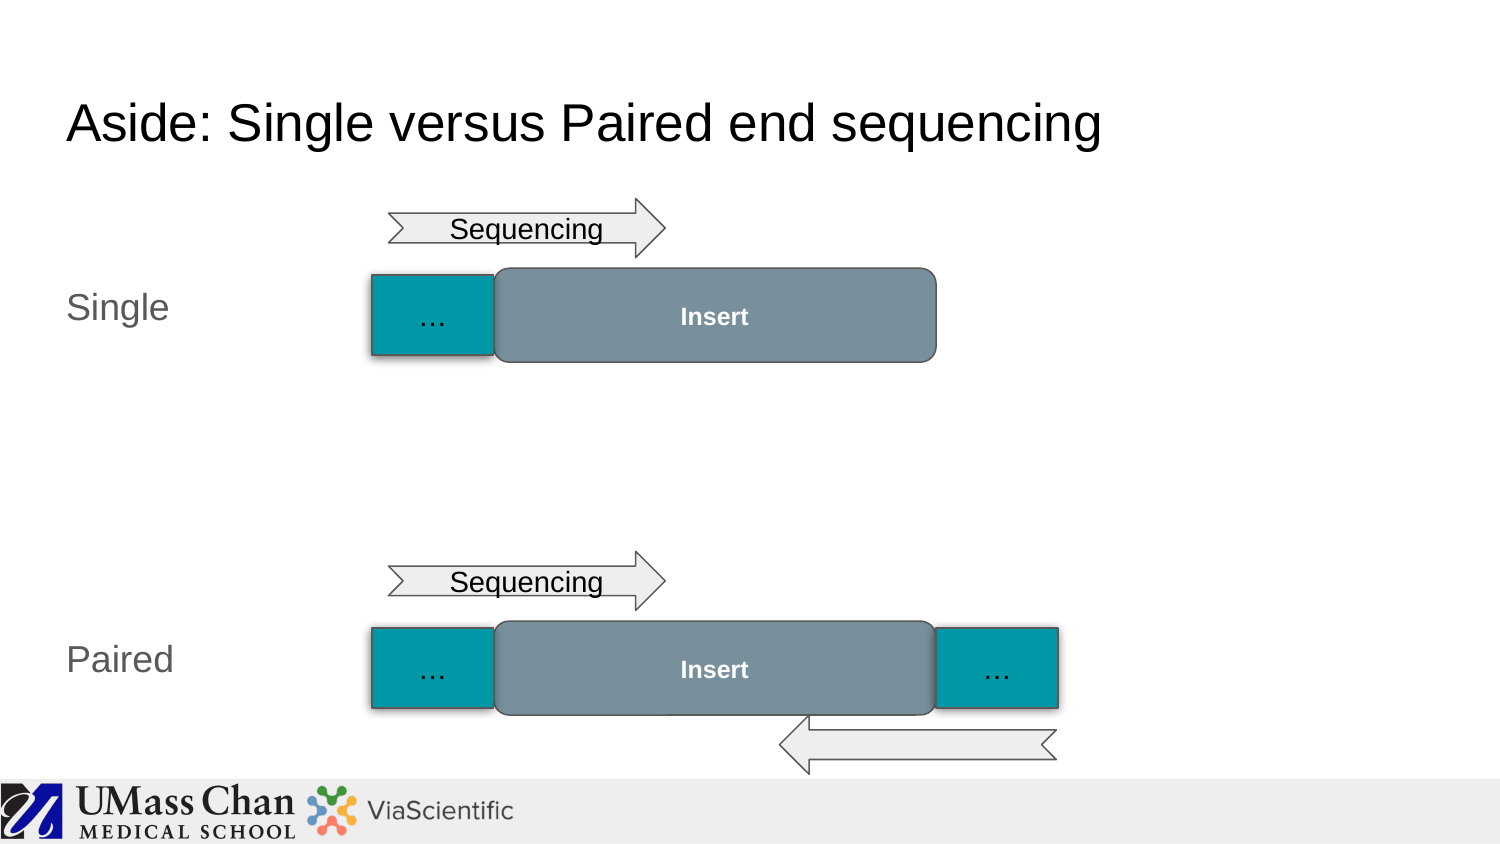

# Aside: Single versus Paired end sequencing
Sequencing
Single
Insert
…
Sequencing
Paired
Insert
…
…